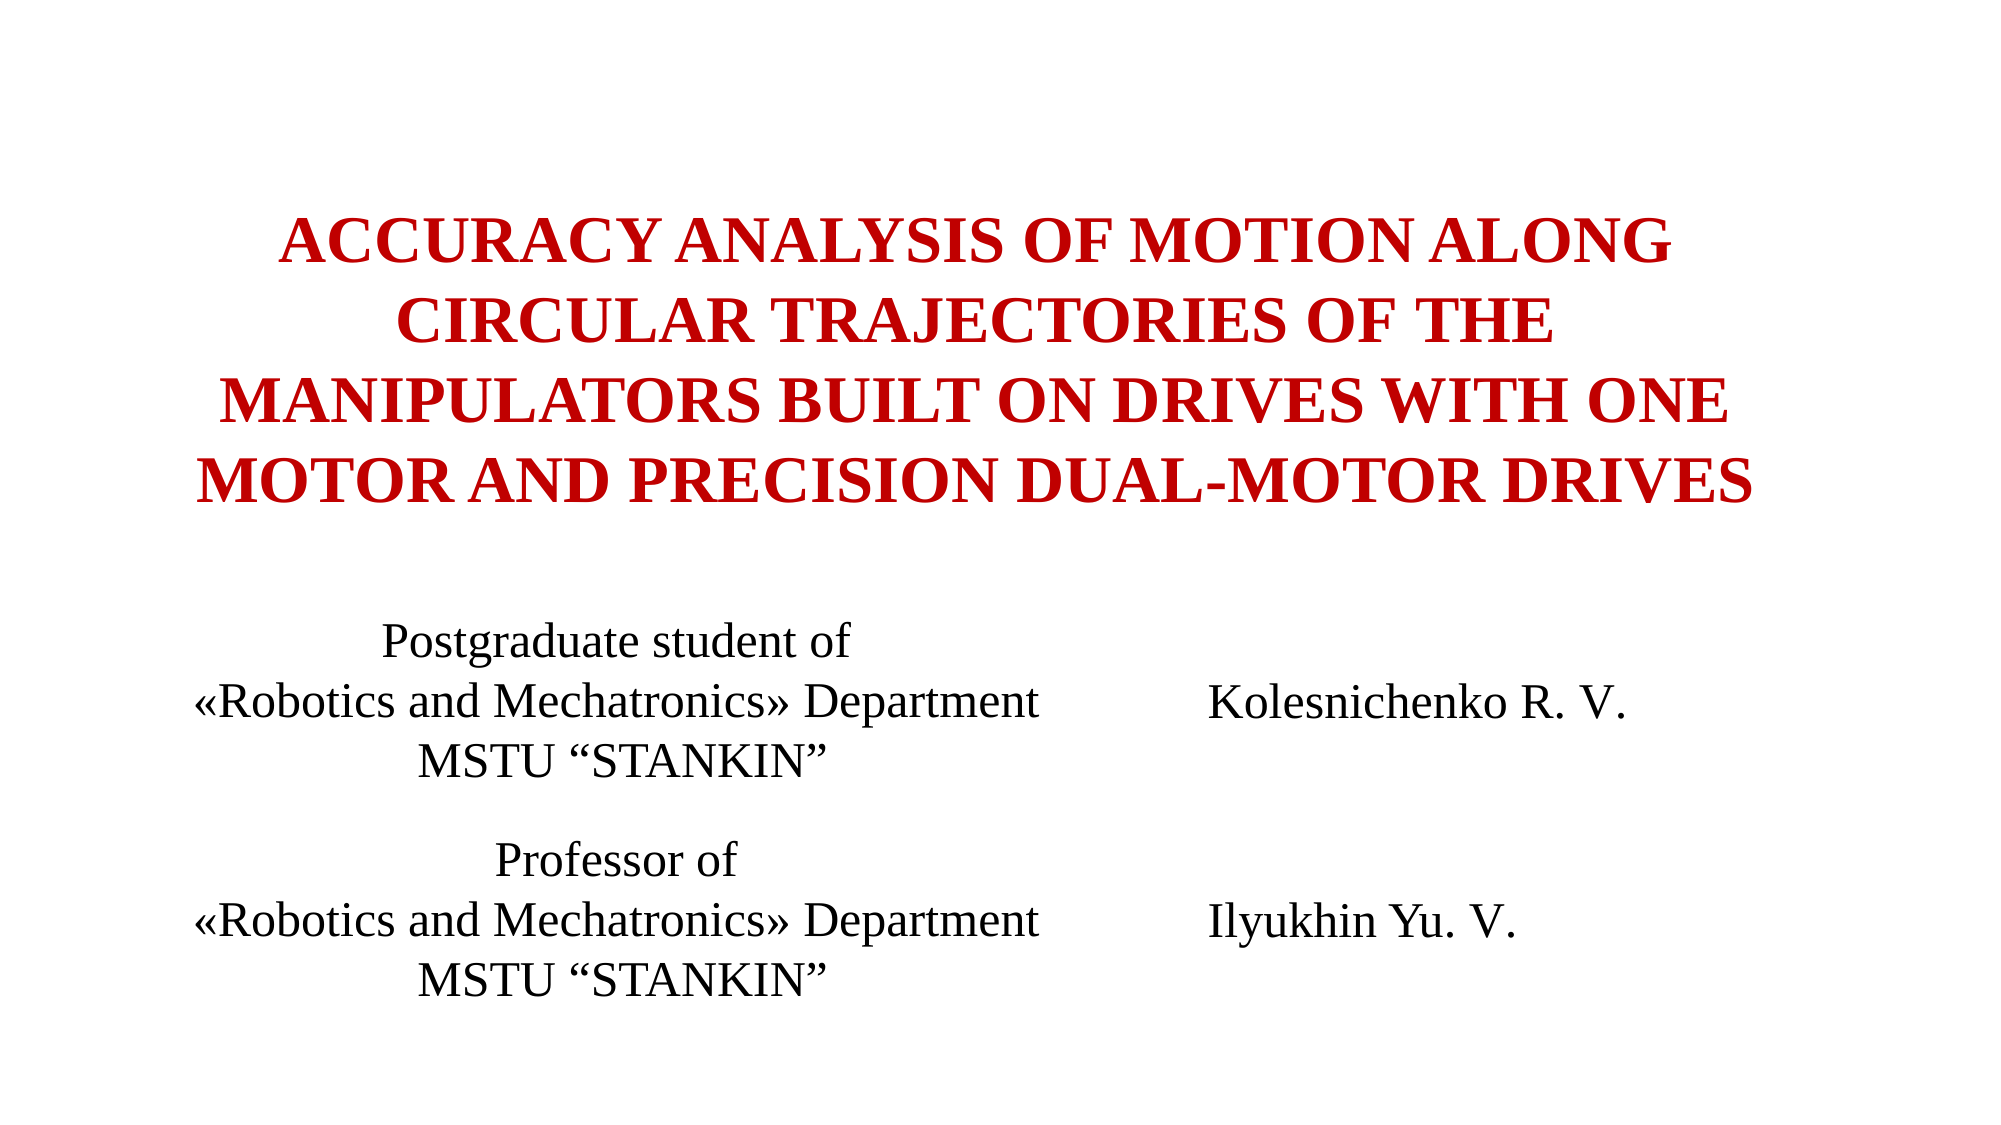

accuracy analysis of motion along circular trajectories of the manipulators built on drives with one motor and precision dual-motor DRIVES
Postgraduate student of
«Robotics and Mechatronics» Department
MSTU “STANKIN”
Kolesnichenko R. V.
Professor of
«Robotics and Mechatronics» Department
MSTU “STANKIN”
Ilyukhin Yu. V.